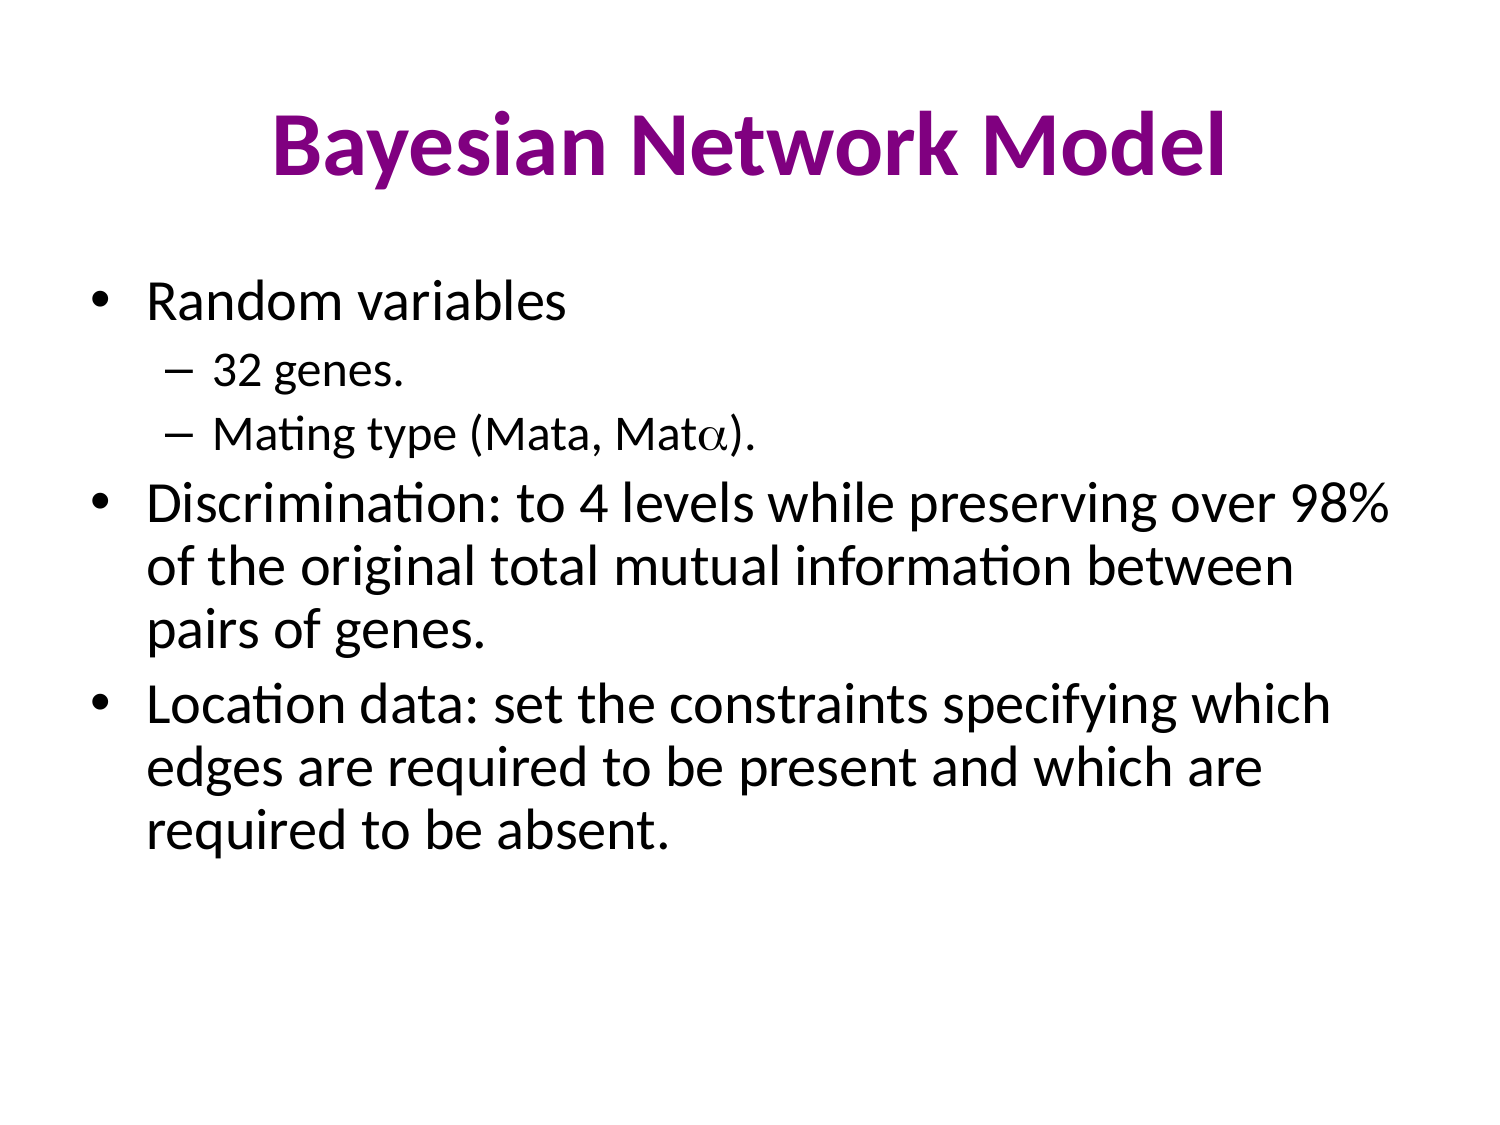

# Bayesian Network Model
Random variables
32 genes.
Mating type (Mata, Matα).
Discrimination: to 4 levels while preserving over 98% of the original total mutual information between pairs of genes.
Location data: set the constraints specifying which edges are required to be present and which are required to be absent.